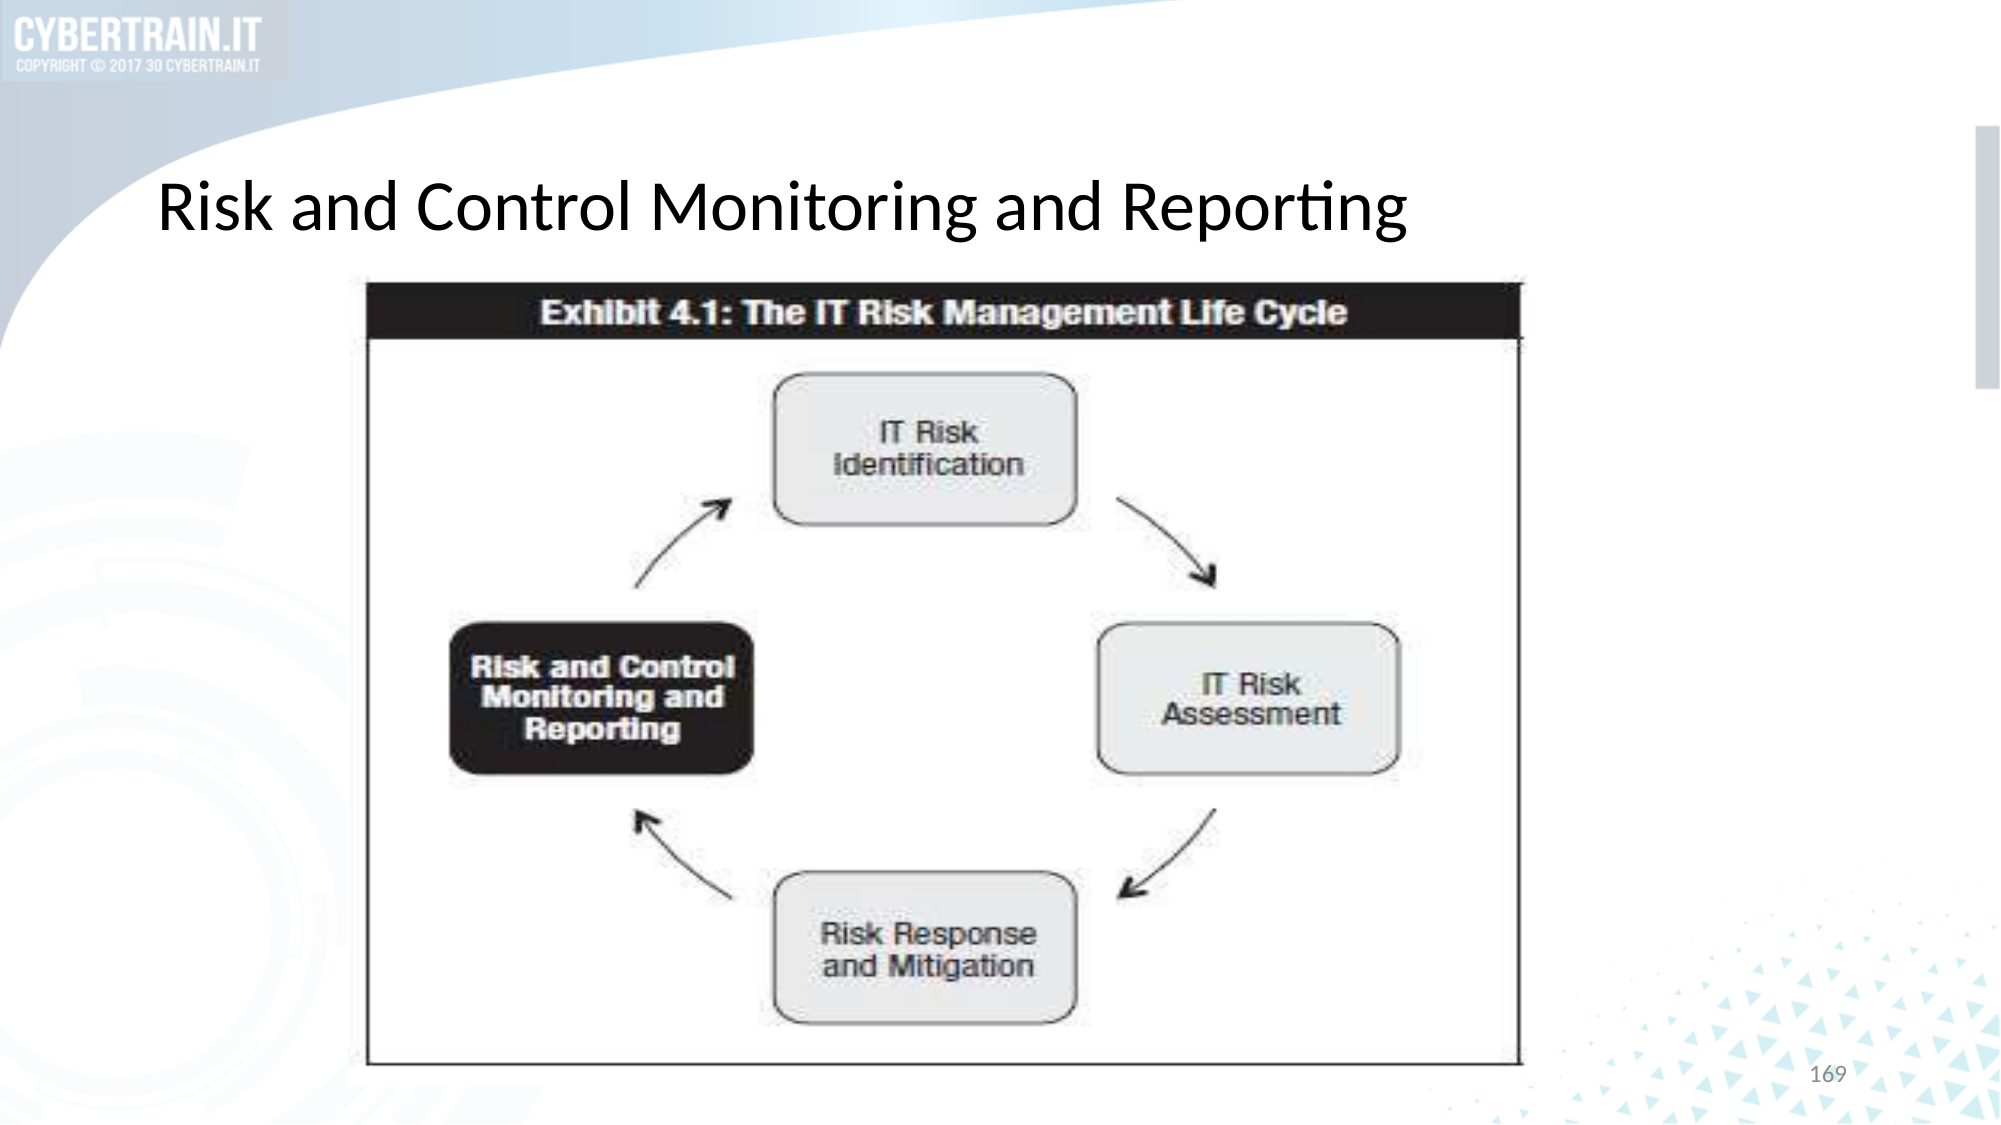

# Risk and Control Monitoring and Reporting

169